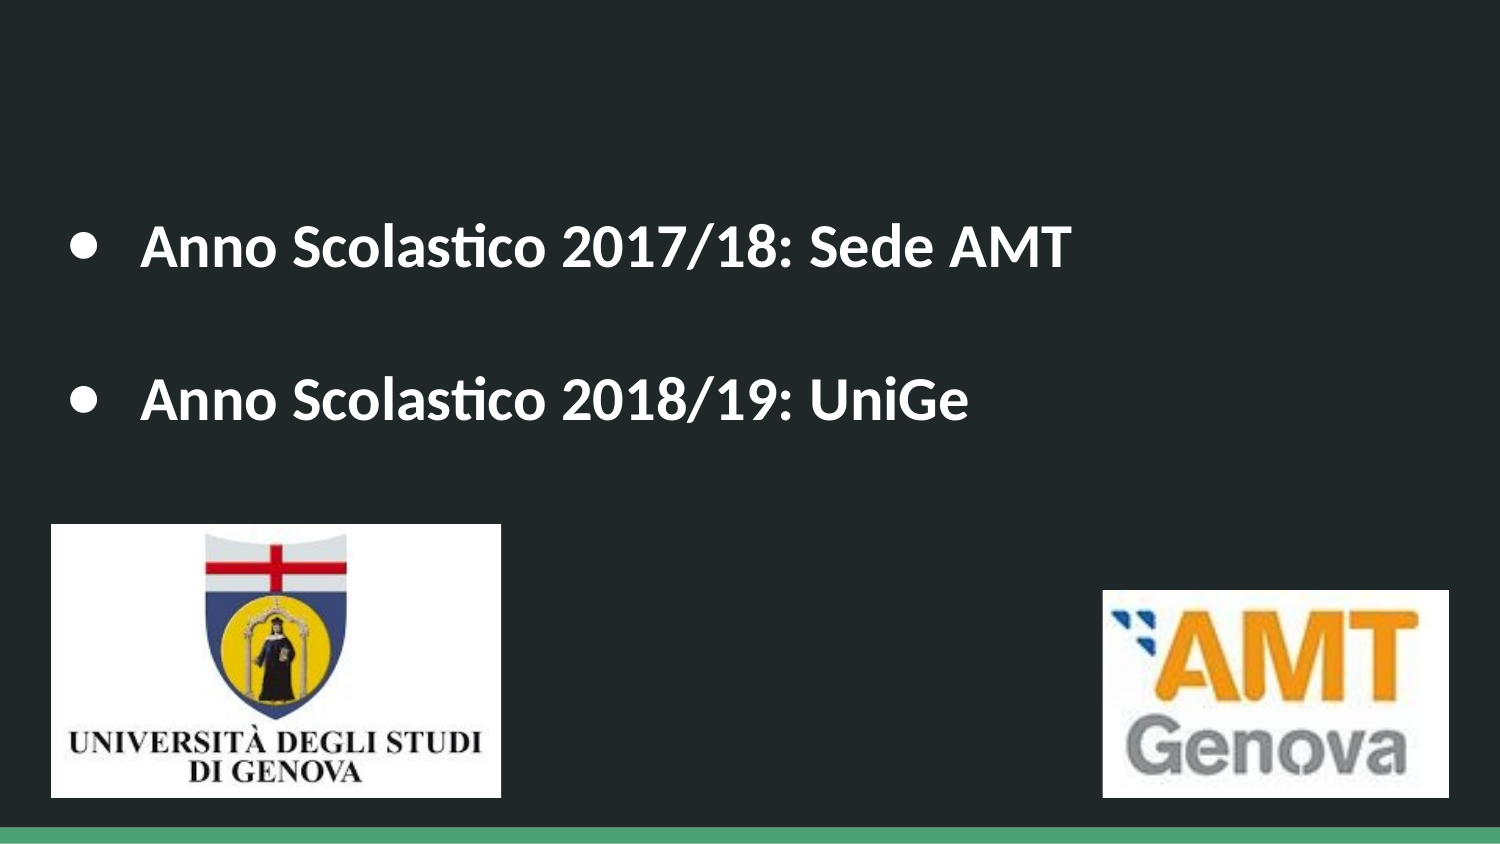

Anno Scolastico 2017/18: Sede AMT

Anno Scolastico 2018/19: UniGe